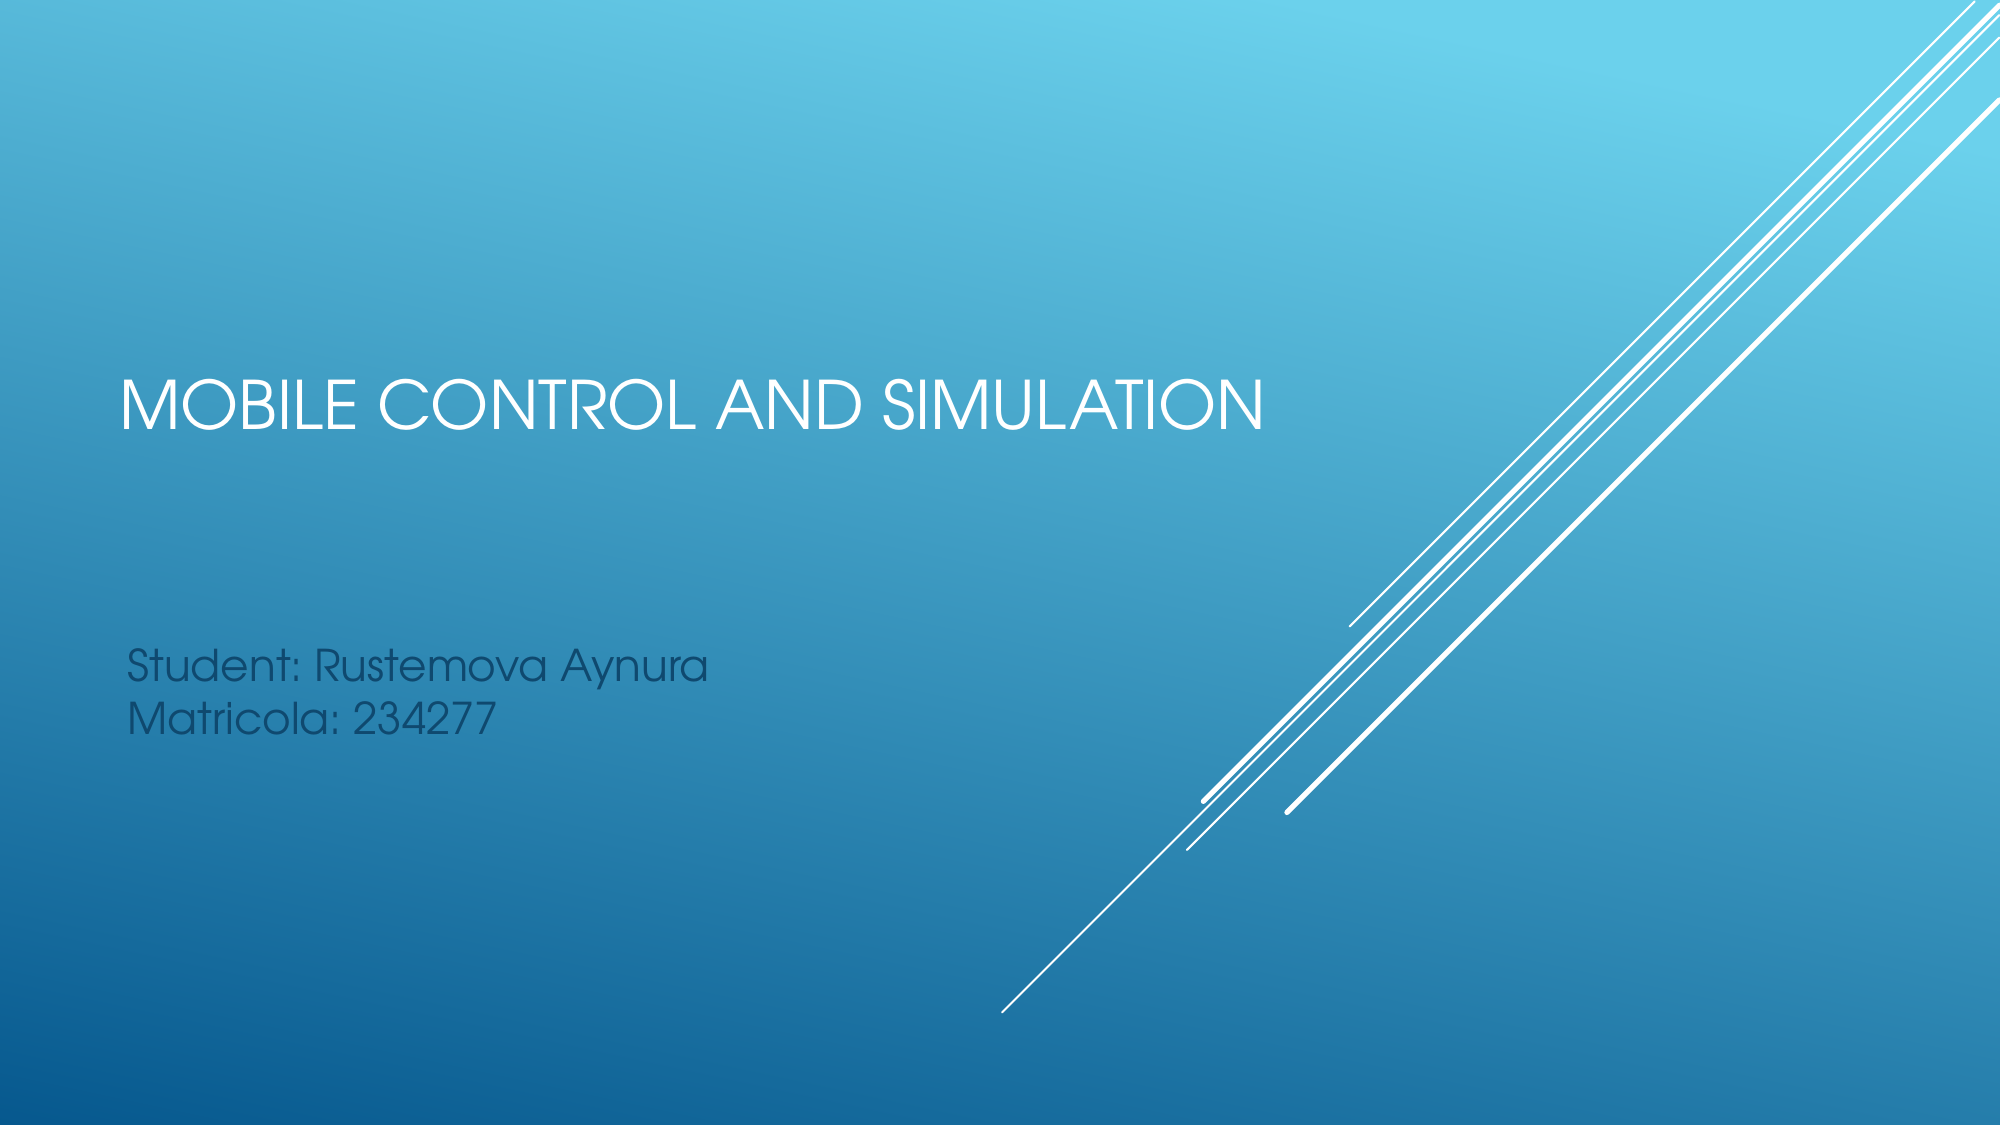

# Mobile control and simulation
Student: Rustemova Aynura
Matricola: 234277